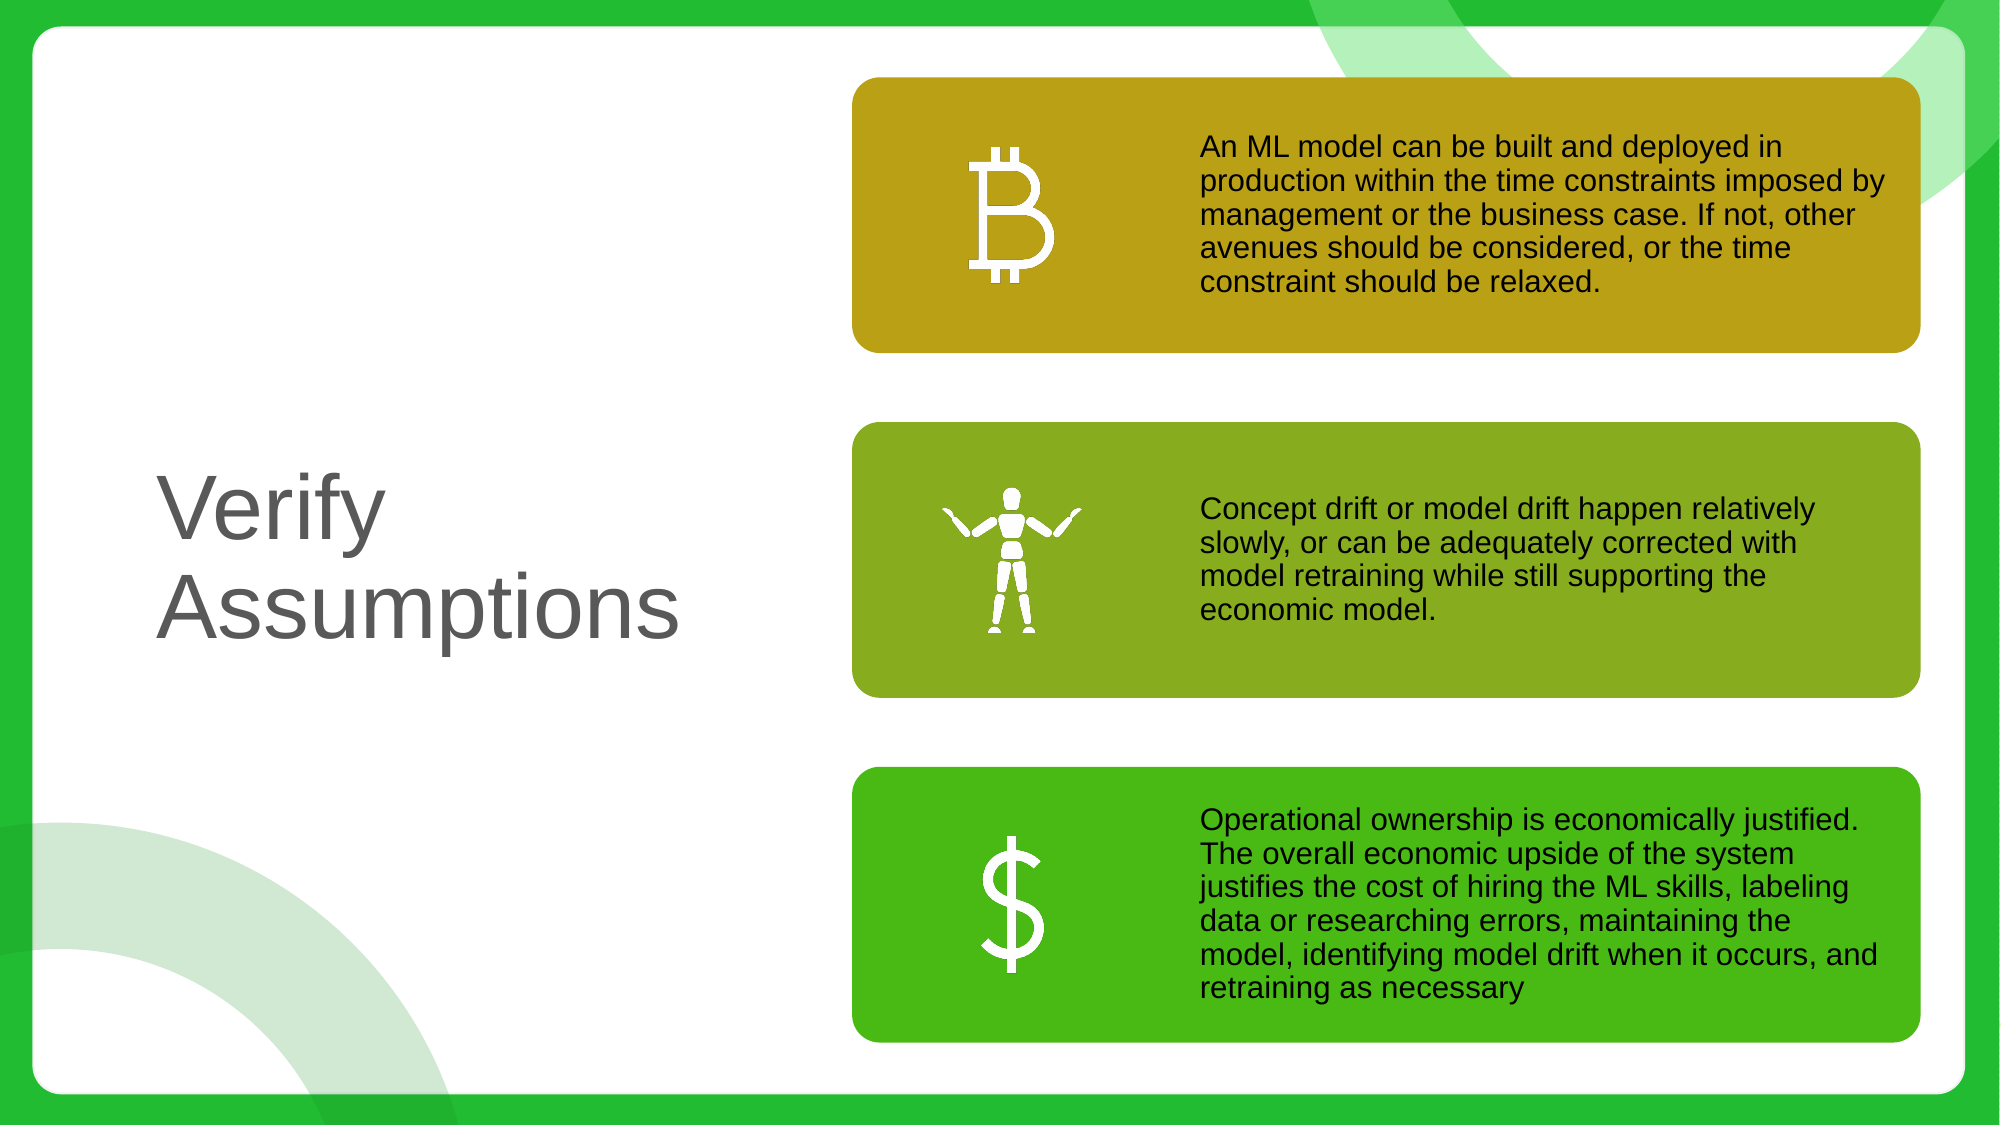

An ML model can be built and deployed in production within the time constraints imposed by management or the business case. If not, other avenues should be considered, or the time constraint should be relaxed.
Concept drift or model drift happen relatively slowly, or can be adequately corrected with model retraining while still supporting the economic model.
Operational ownership is economically justified. The overall economic upside of the system justifies the cost of hiring the ML skills, labeling data or researching errors, maintaining the model, identifying model drift when it occurs, and retraining as necessary
# Verify Assumptions